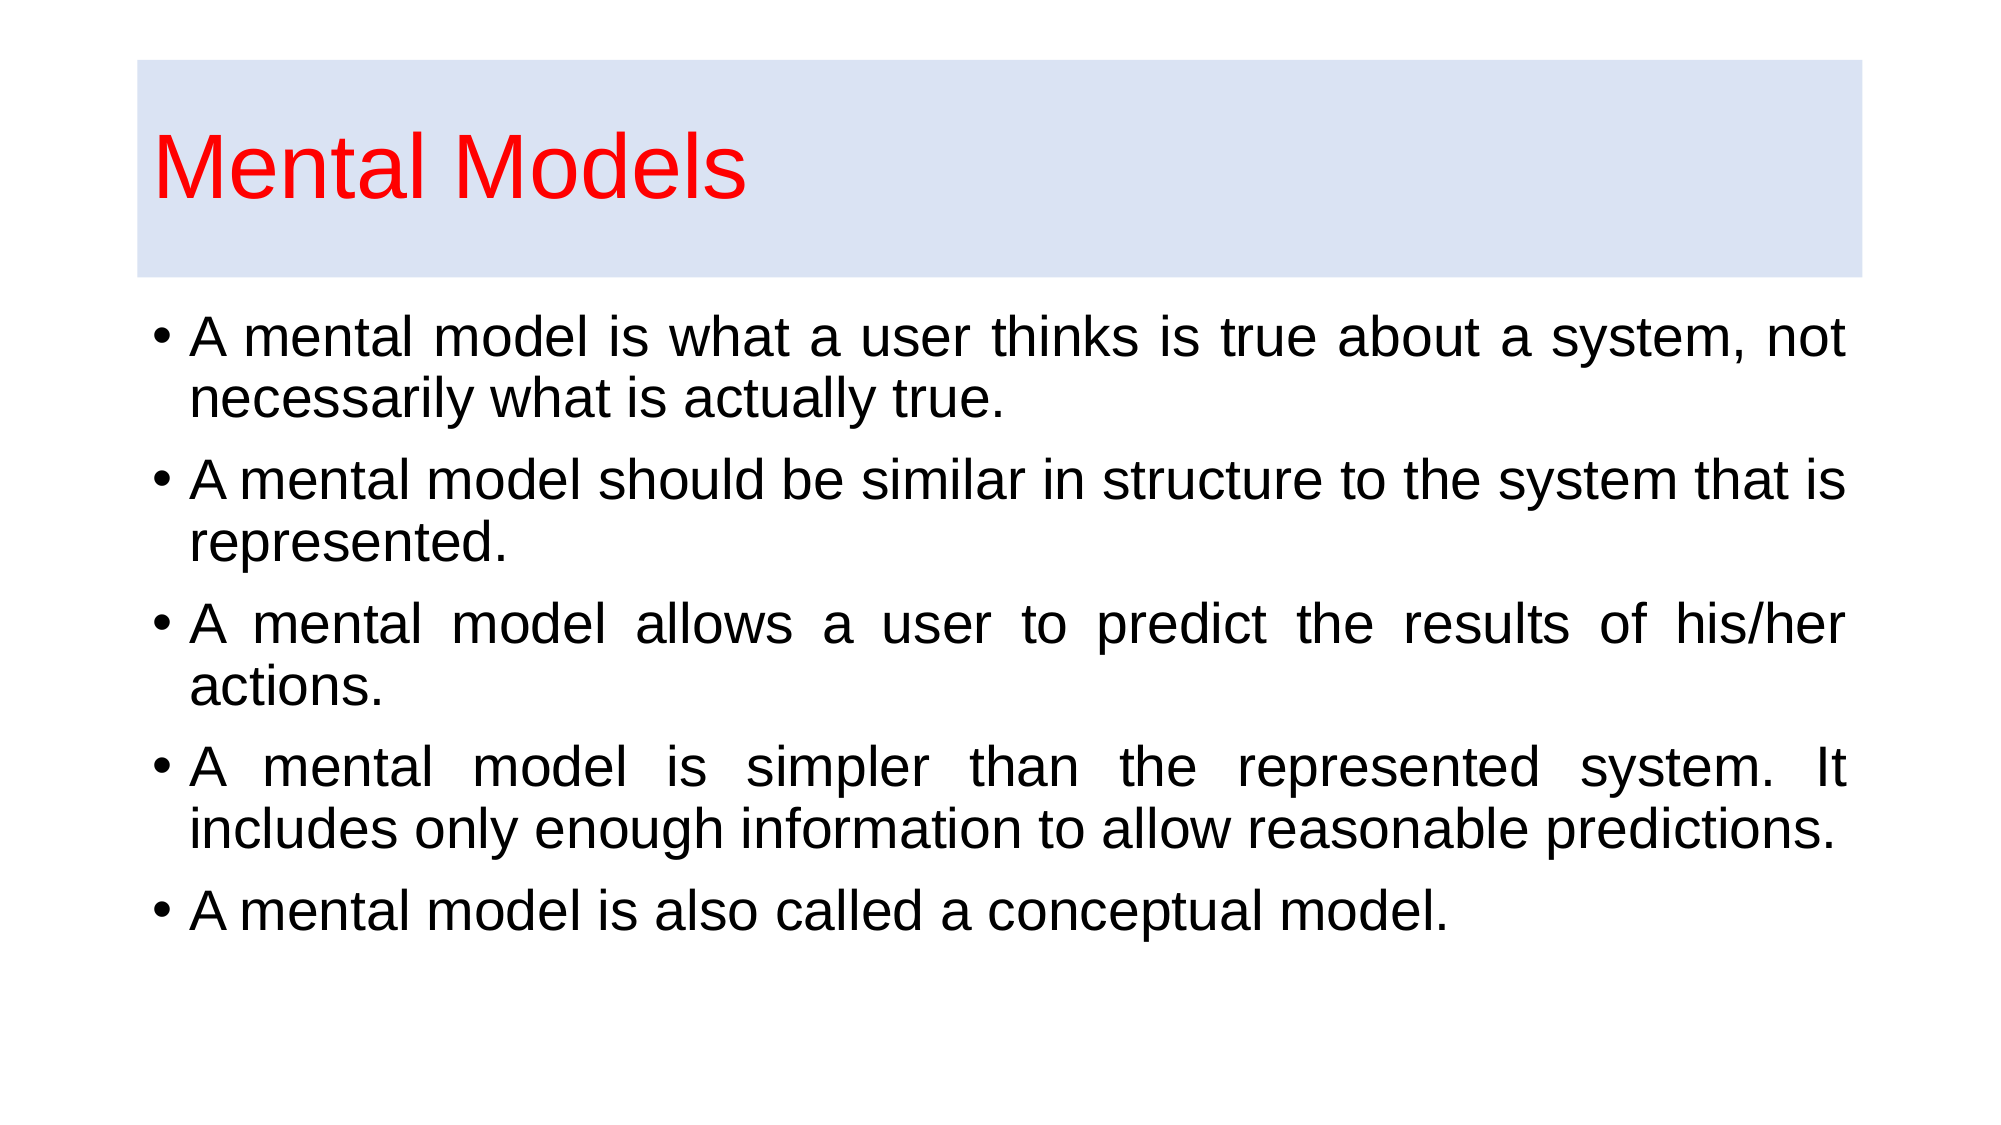

# Mental Models
A mental model is what a user thinks is true about a system, not necessarily what is actually true.
A mental model should be similar in structure to the system that is represented.
A mental model allows a user to predict the results of his/her actions.
A mental model is simpler than the represented system. It includes only enough information to allow reasonable predictions.
A mental model is also called a conceptual model.